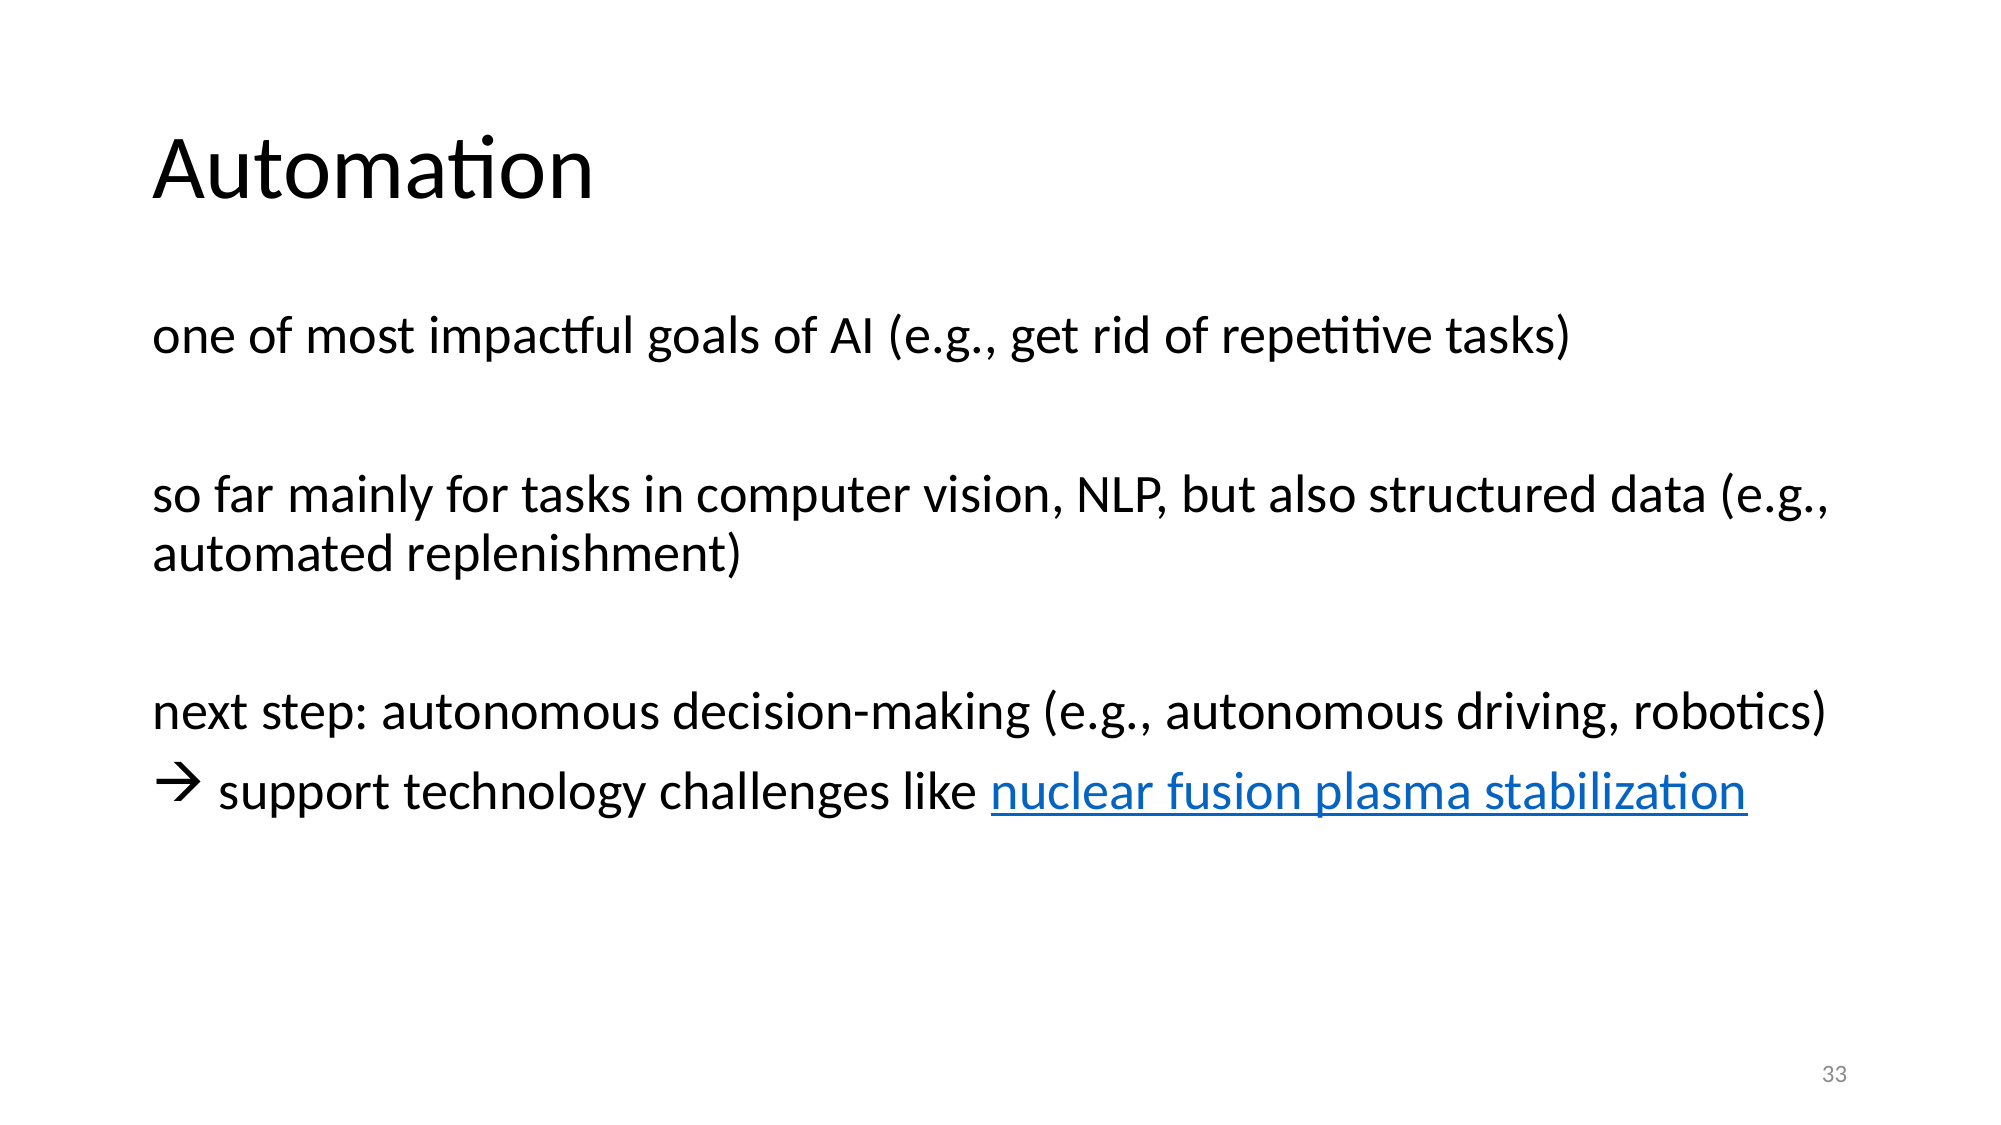

# Automation
one of most impactful goals of AI (e.g., get rid of repetitive tasks)

so far mainly for tasks in computer vision, NLP, but also structured data (e.g., automated replenishment)

next step: autonomous decision-making (e.g., autonomous driving, robotics)
 support technology challenges like nuclear fusion plasma stabilization
33